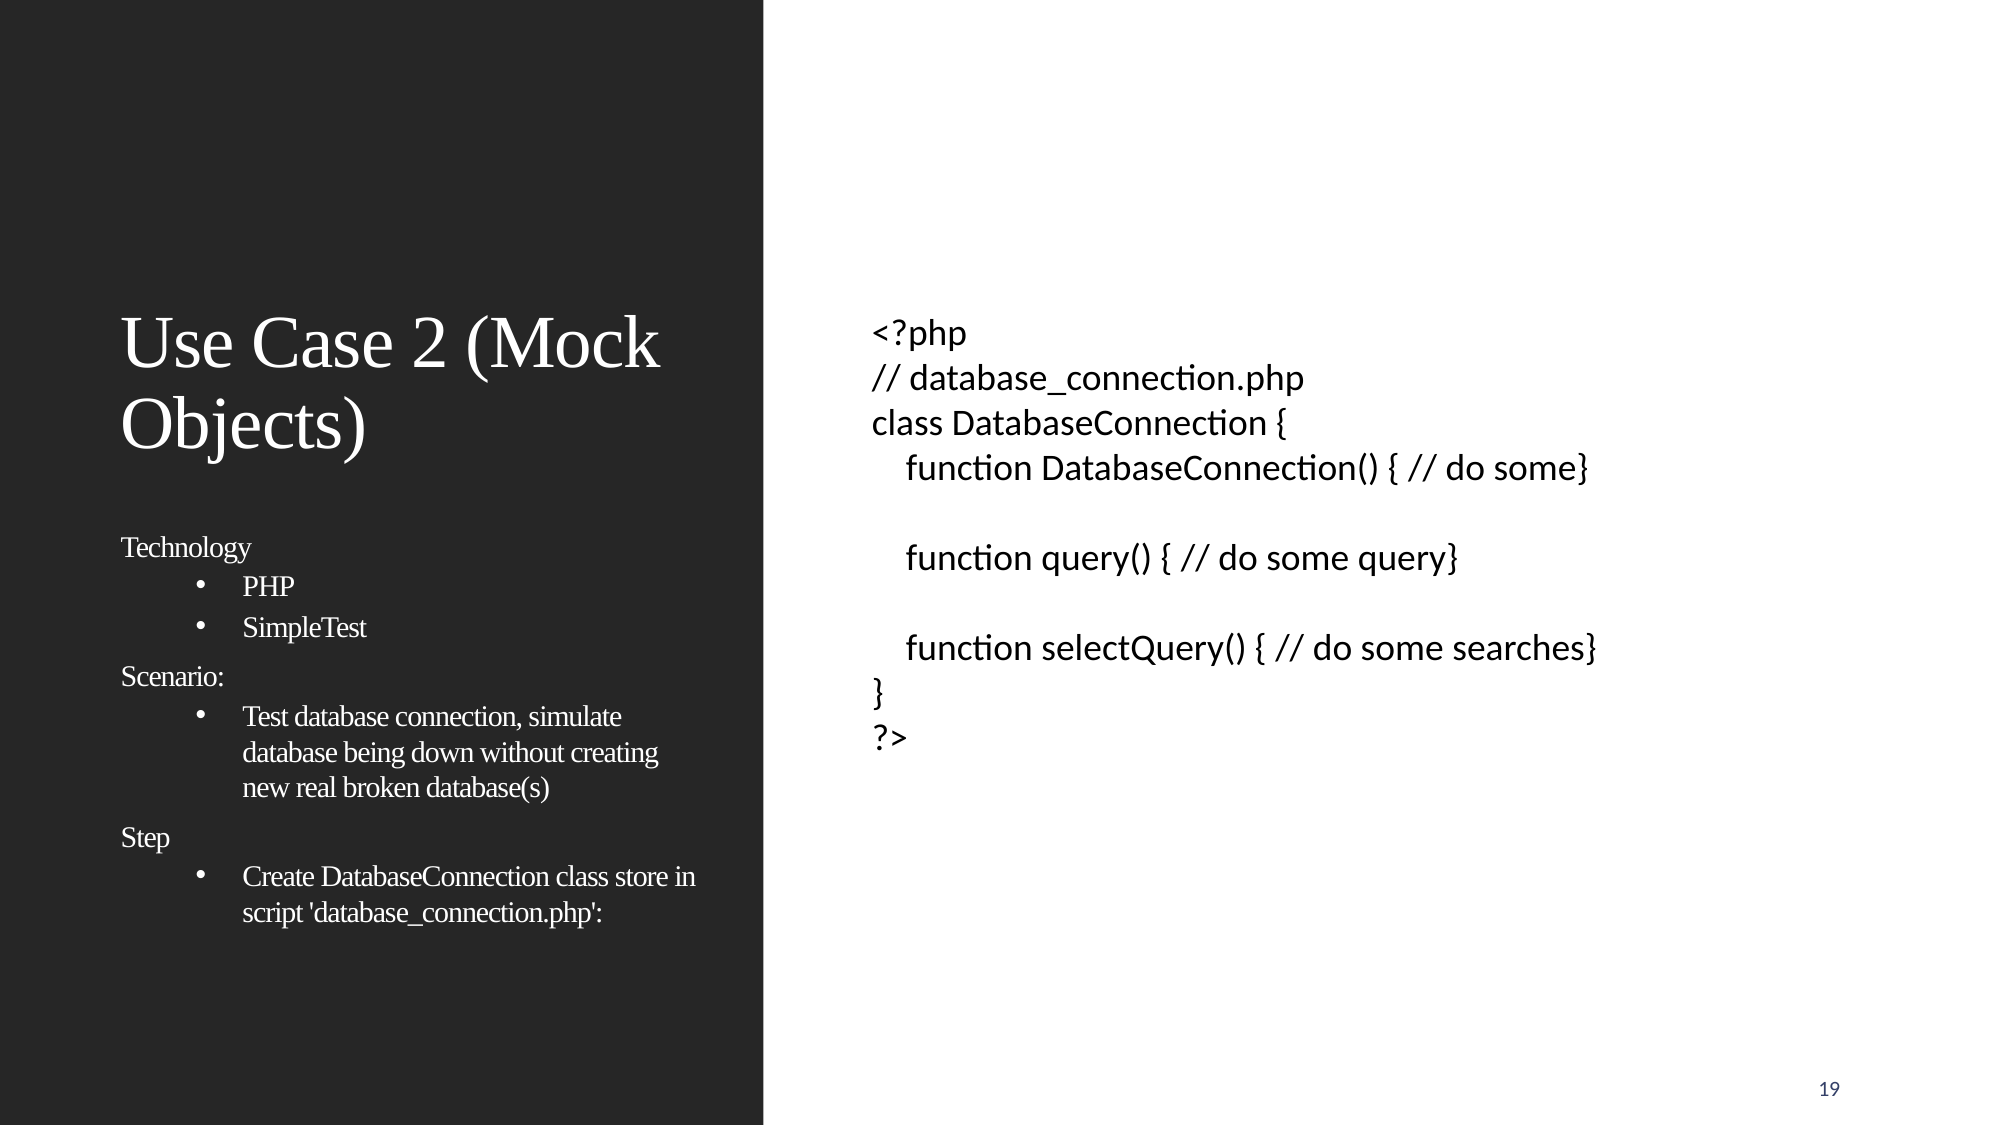

# Use Case 2 (Mock Objects)
<?php
// database_connection.php
class DatabaseConnection {
    function DatabaseConnection() { // do some}

    function query() { // do some query}

    function selectQuery() { // do some searches}
}
?>
Technology
PHP
SimpleTest
Scenario:
Test database connection, simulate database being down without creating new real broken database(s)
Step
Create DatabaseConnection class store in script 'database_connection.php':

19